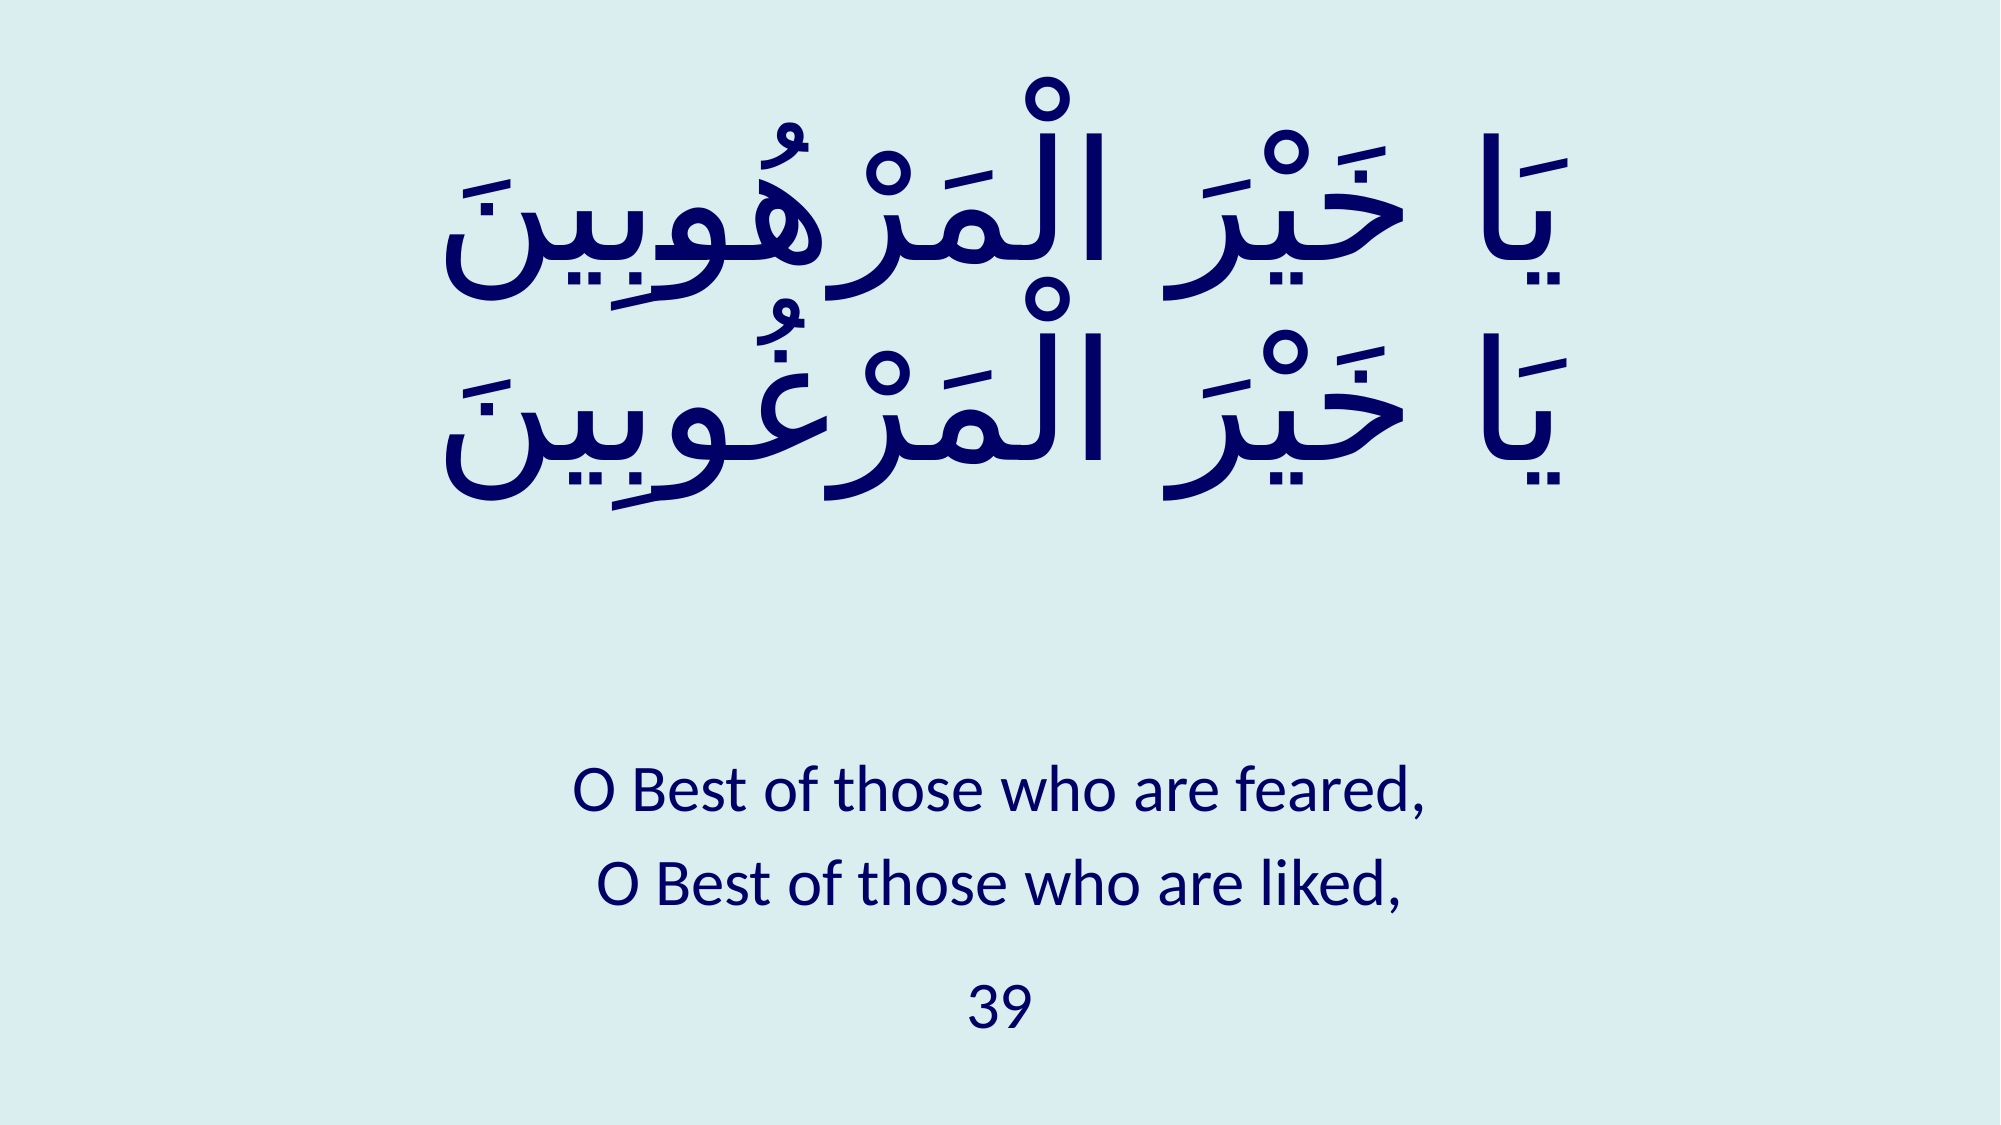

# يَا خَيْرَ الْمَرْهُوبِينَ يَا خَيْرَ الْمَرْغُوبِينَ
O Best of those who are feared,
O Best of those who are liked,
39